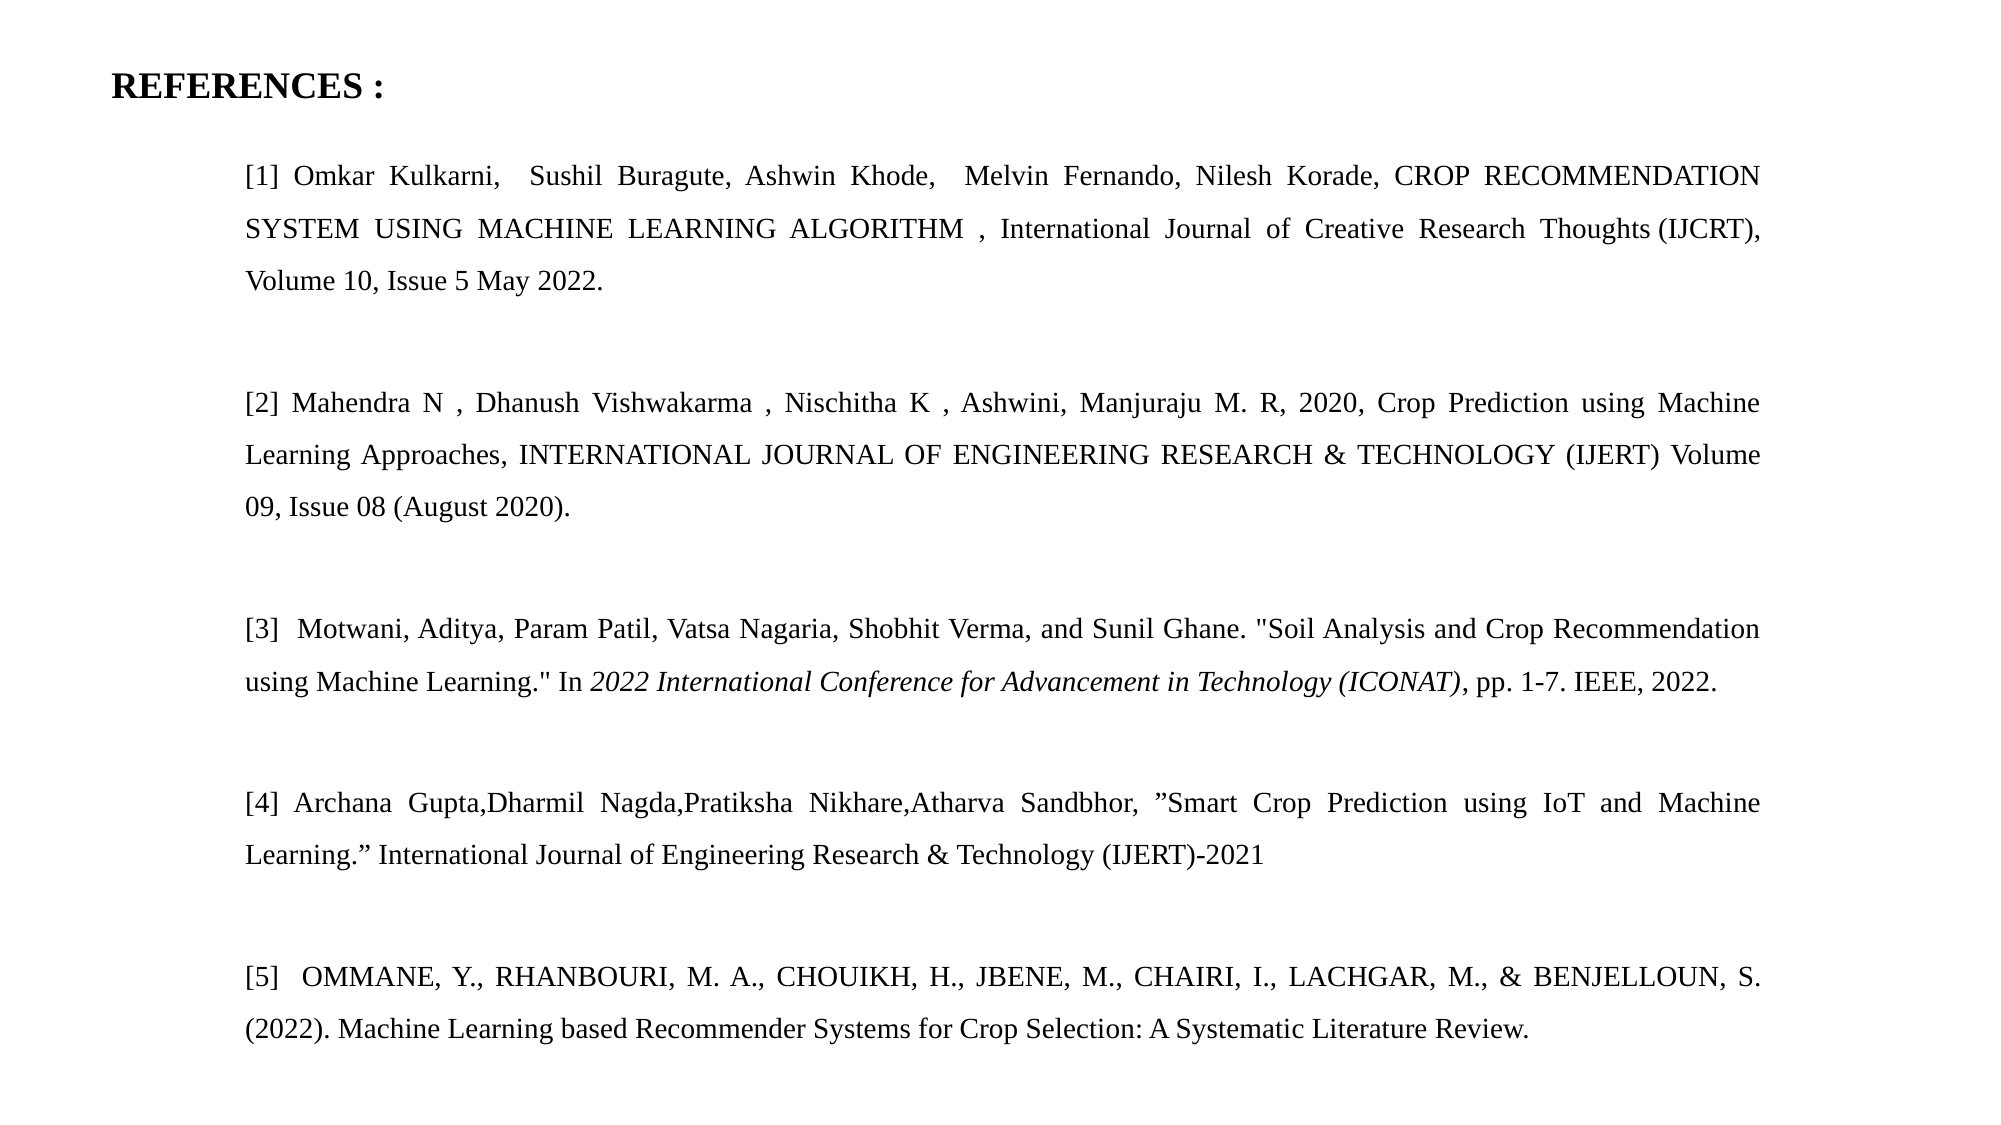

REFERENCES :
[1] Omkar Kulkarni,  Sushil Buragute, Ashwin Khode,  Melvin Fernando, Nilesh Korade, CROP RECOMMENDATION SYSTEM USING MACHINE LEARNING ALGORITHM , International Journal of Creative Research Thoughts (IJCRT), Volume 10, Issue 5 May 2022.

[2] Mahendra N , Dhanush Vishwakarma , Nischitha K , Ashwini, Manjuraju M. R, 2020, Crop Prediction using Machine Learning Approaches, INTERNATIONAL JOURNAL OF ENGINEERING RESEARCH & TECHNOLOGY (IJERT) Volume 09, Issue 08 (August 2020).

[3]  Motwani, Aditya, Param Patil, Vatsa Nagaria, Shobhit Verma, and Sunil Ghane. "Soil Analysis and Crop Recommendation using Machine Learning." In 2022 International Conference for Advancement in Technology (ICONAT), pp. 1-7. IEEE, 2022.

[4] Archana Gupta,Dharmil Nagda,Pratiksha Nikhare,Atharva Sandbhor, ”Smart Crop Prediction using IoT and Machine Learning.” International Journal of Engineering Research & Technology (IJERT)-2021

[5]  OMMANE, Y., RHANBOURI, M. A., CHOUIKH, H., JBENE, M., CHAIRI, I., LACHGAR, M., & BENJELLOUN, S. (2022). Machine Learning based Recommender Systems for Crop Selection: A Systematic Literature Review.